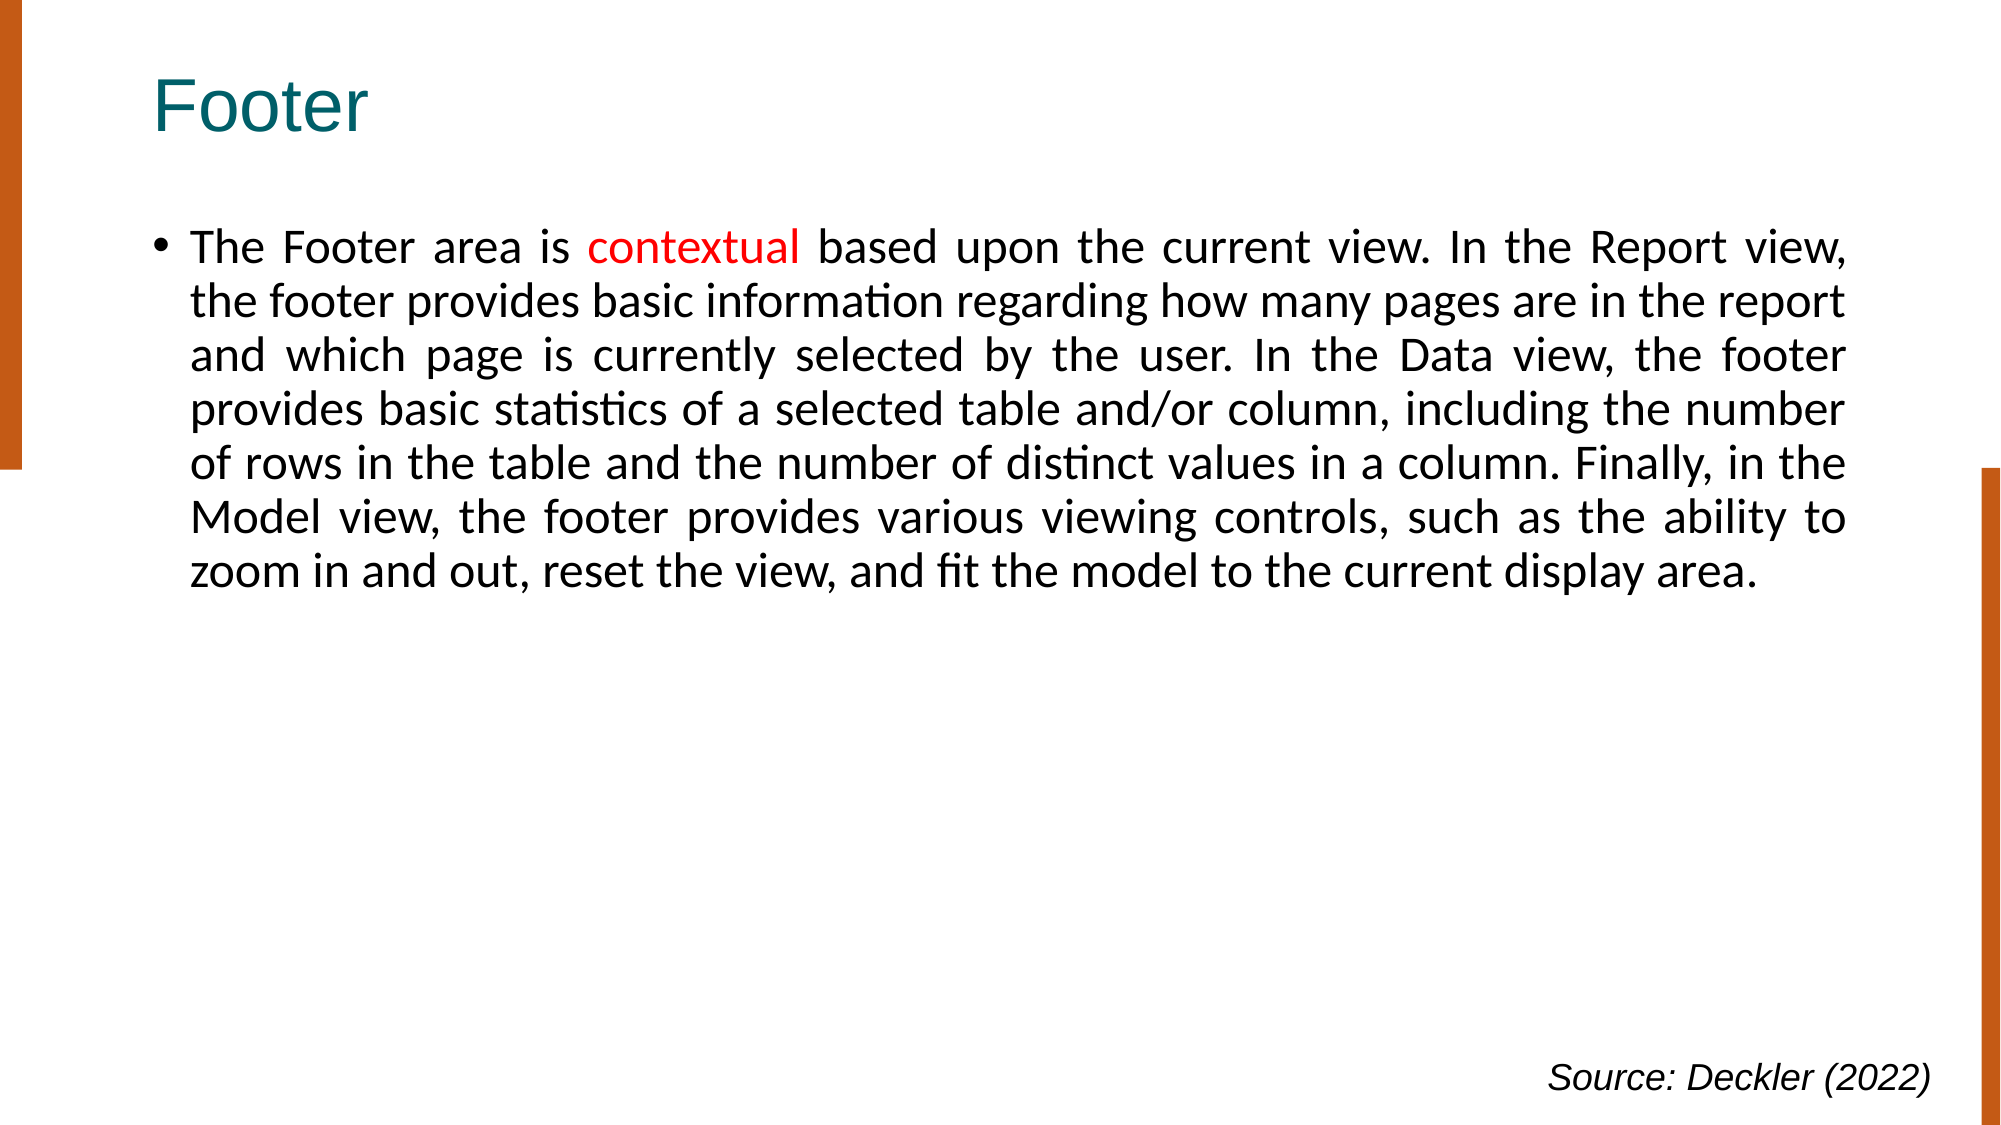

# Footer
The Footer area is contextual based upon the current view. In the Report view, the footer provides basic information regarding how many pages are in the report and which page is currently selected by the user. In the Data view, the footer provides basic statistics of a selected table and/or column, including the number of rows in the table and the number of distinct values in a column. Finally, in the Model view, the footer provides various viewing controls, such as the ability to zoom in and out, reset the view, and fit the model to the current display area.
Source: Deckler (2022)